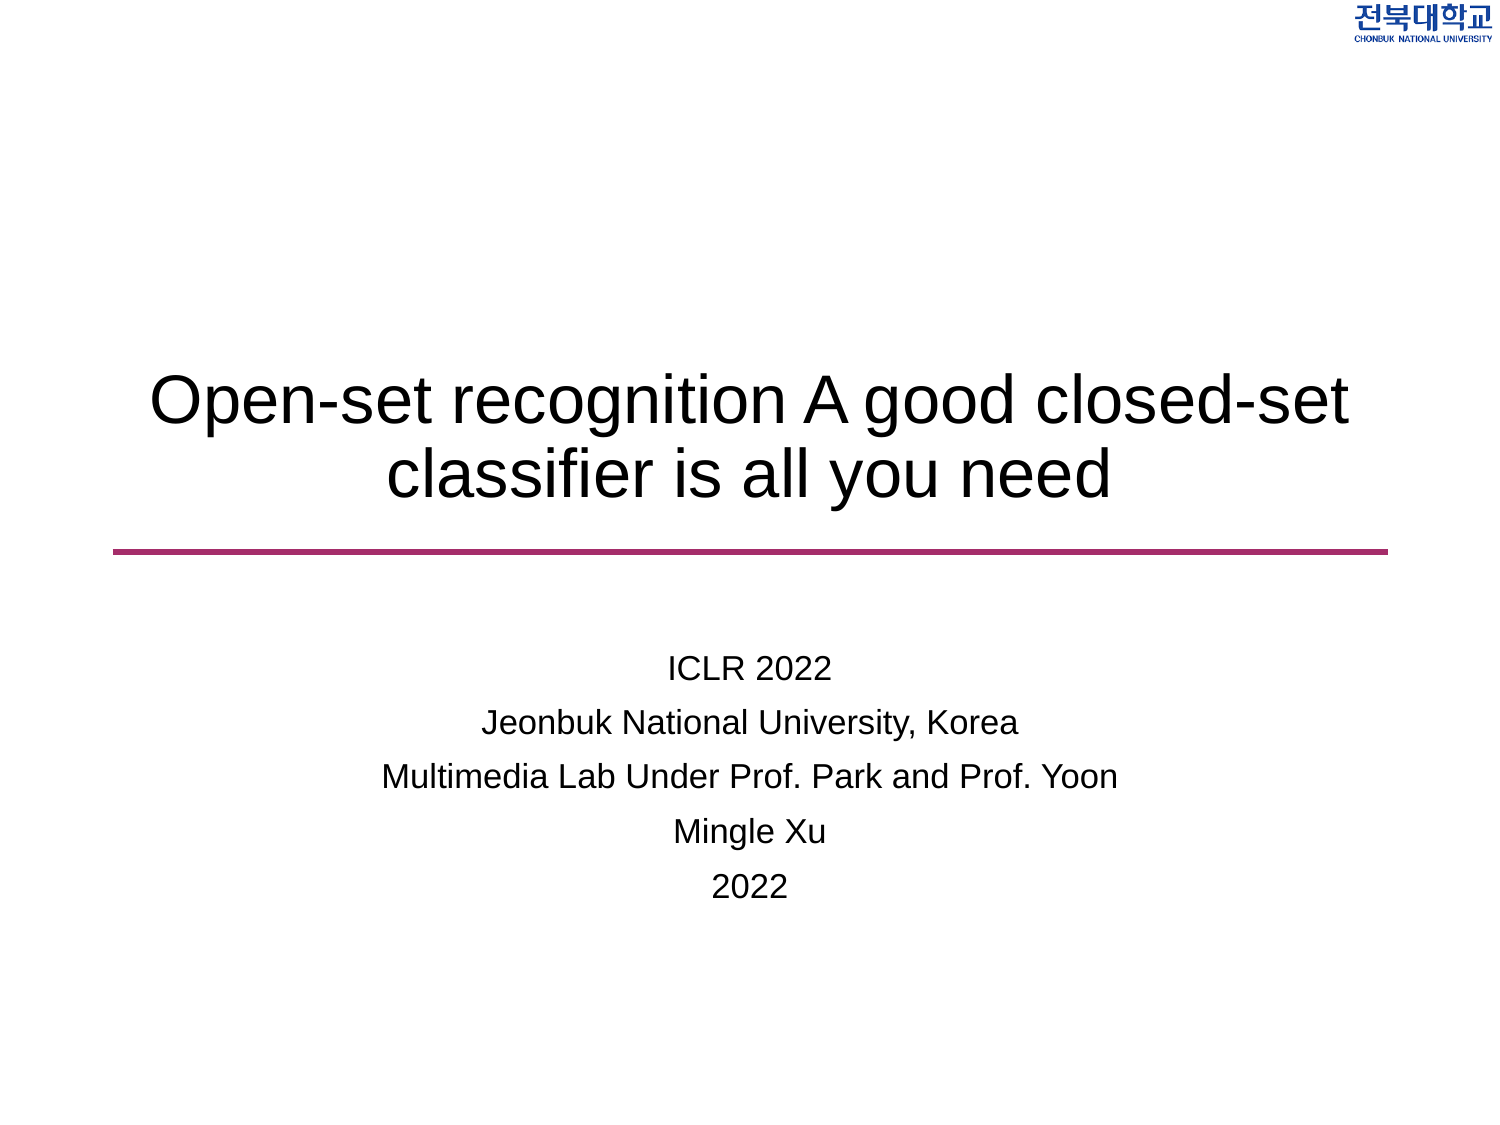

# Open-set recognition A good closed-set classifier is all you need
ICLR 2022
Jeonbuk National University, Korea
Multimedia Lab Under Prof. Park and Prof. Yoon
Mingle Xu
2022